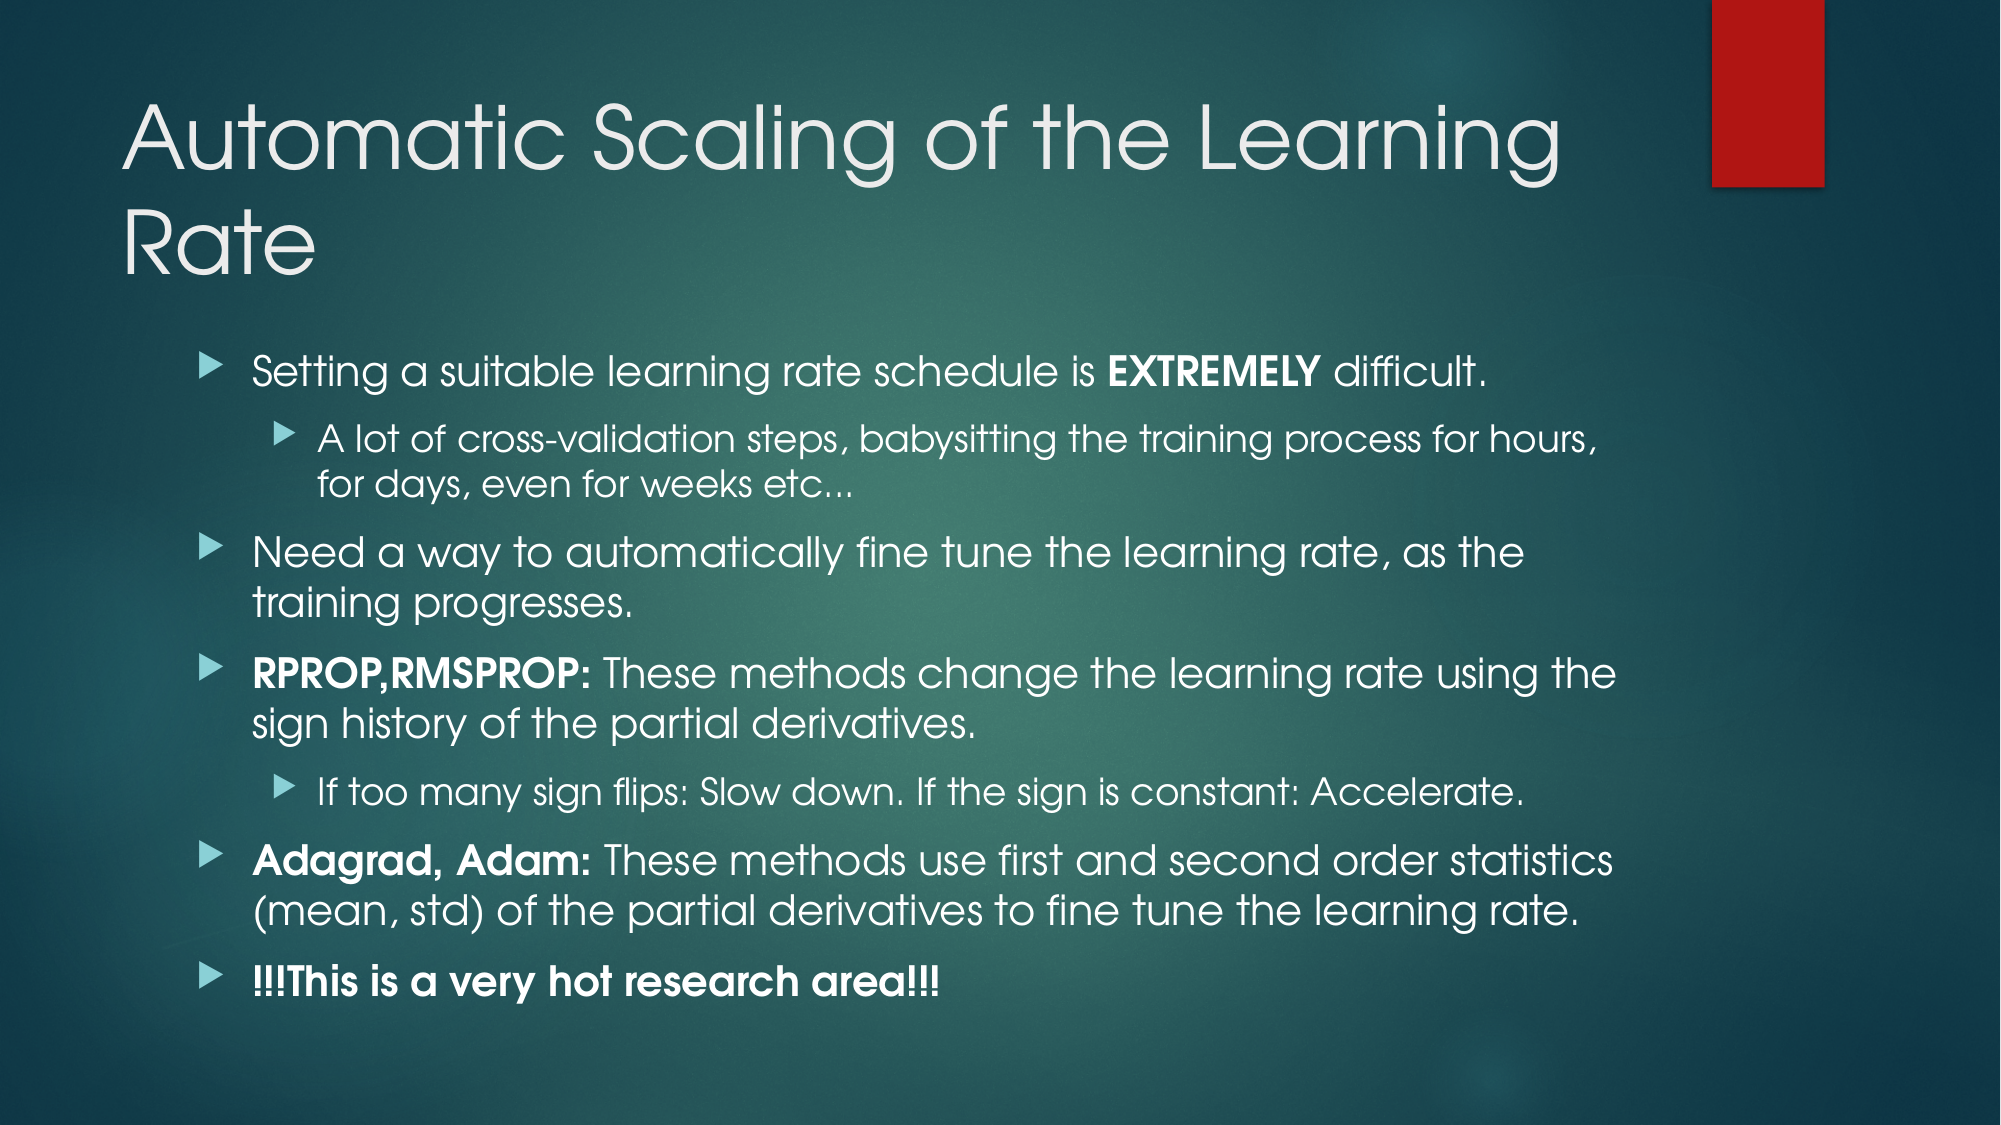

# Automatic Scaling of the Learning Rate
Setting a suitable learning rate schedule is EXTREMELY difficult.
A lot of cross-validation steps, babysitting the training process for hours, for days, even for weeks etc...
Need a way to automatically fine tune the learning rate, as the training progresses.
RPROP,RMSPROP: These methods change the learning rate using the sign history of the partial derivatives.
If too many sign flips: Slow down. If the sign is constant: Accelerate.
Adagrad, Adam: These methods use first and second order statistics (mean, std) of the partial derivatives to fine tune the learning rate.
!!!This is a very hot research area!!!